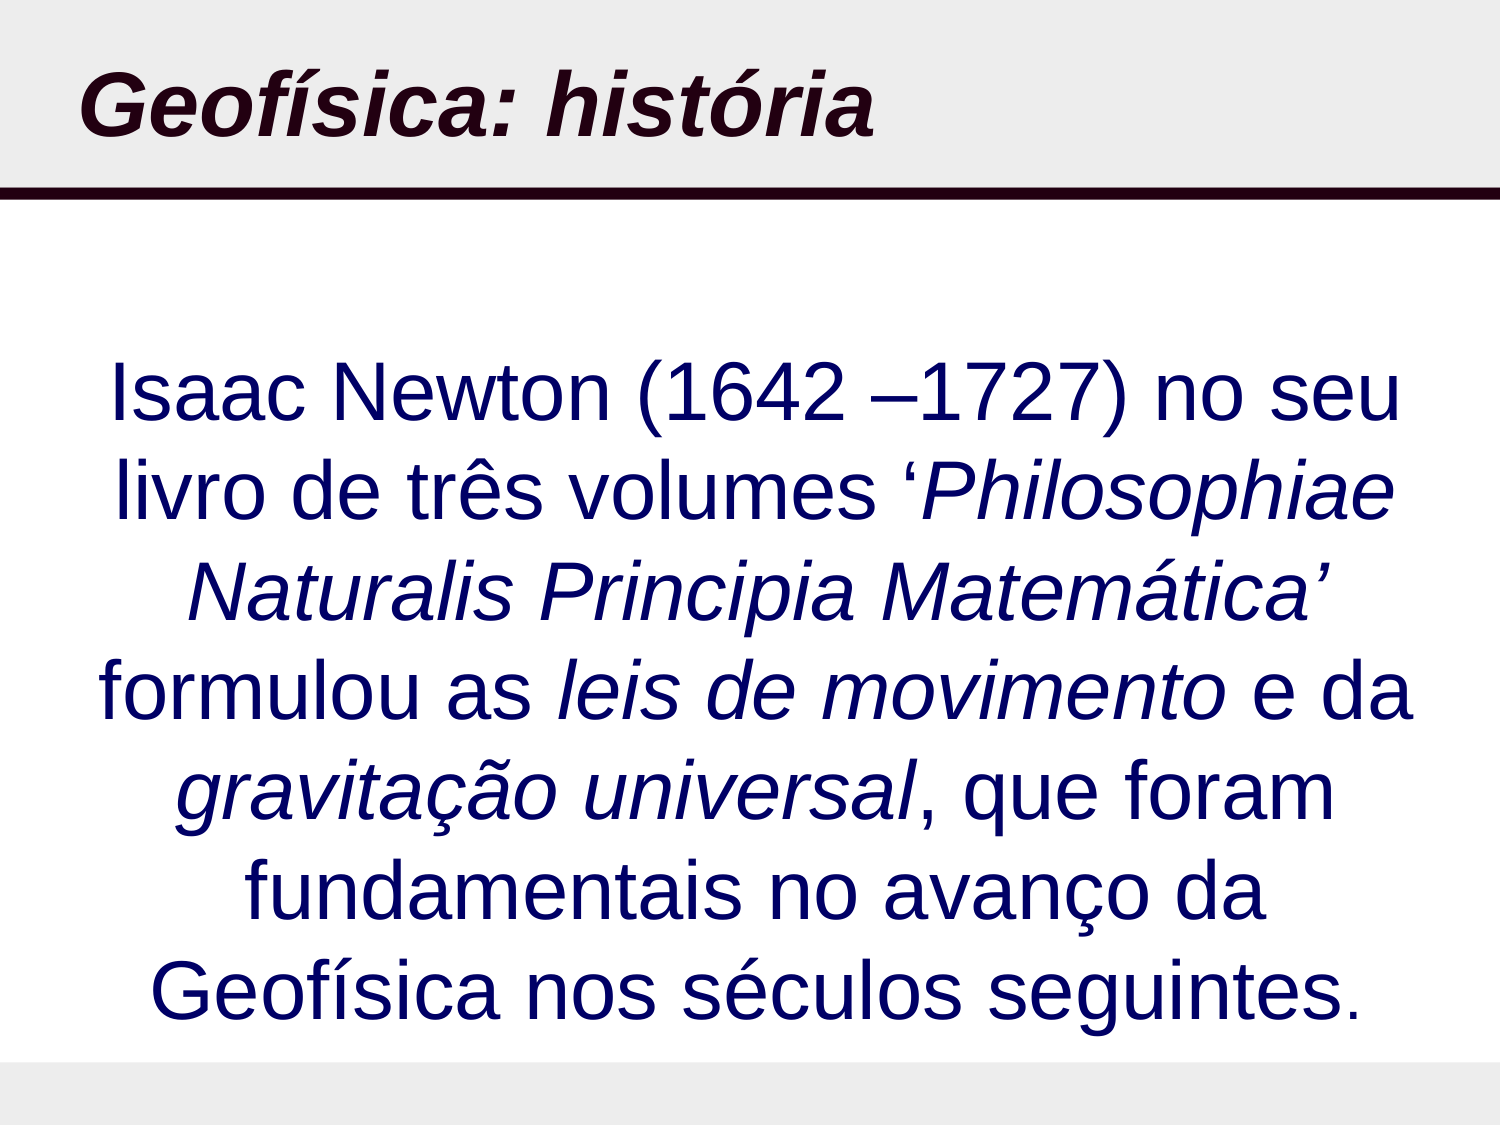

# Geofísica: história

Isaac Newton (1642 –1727) no seu livro de três volumes ‘Philosophiae Naturalis Principia Matemática’ formulou as leis de movimento e da gravitação universal, que foram fundamentais no avanço da Geofísica nos séculos seguintes.